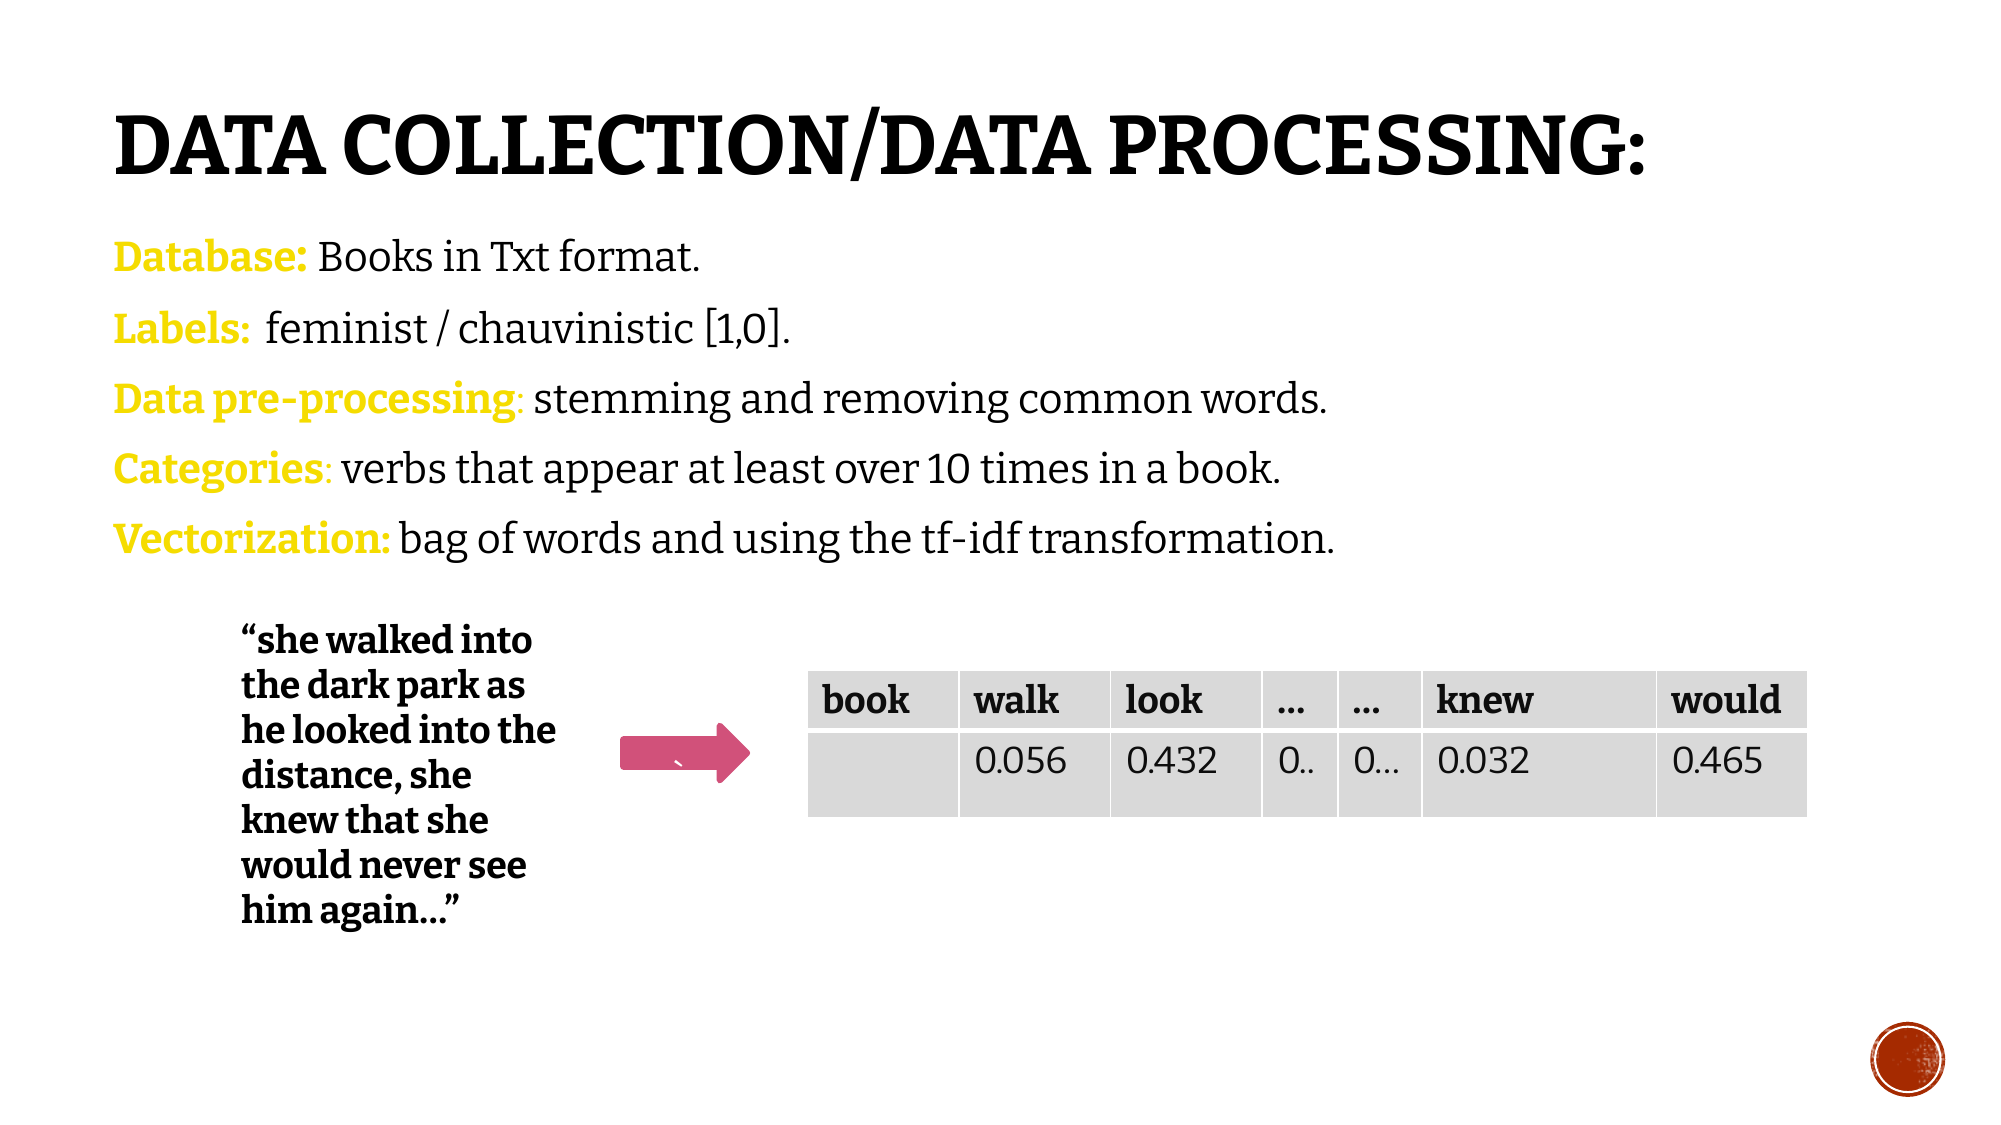

# Data collection/data processing:
Database: Books in Txt format.
Labels:  feminist / chauvinistic [1,0].
Data pre-processing: stemming and removing common words.
Categories: verbs that appear at least over 10 times in a book.
Vectorization: bag of words and using the tf-idf transformation.

“she walked into the dark park as he looked into the distance, she knew that she would never see him again…”
| book | walk | look | … | … | knew | would |
| --- | --- | --- | --- | --- | --- | --- |
|  | 0.056 | 0.432 | 0.. | 0… | 0.032 | 0.465 |
	`